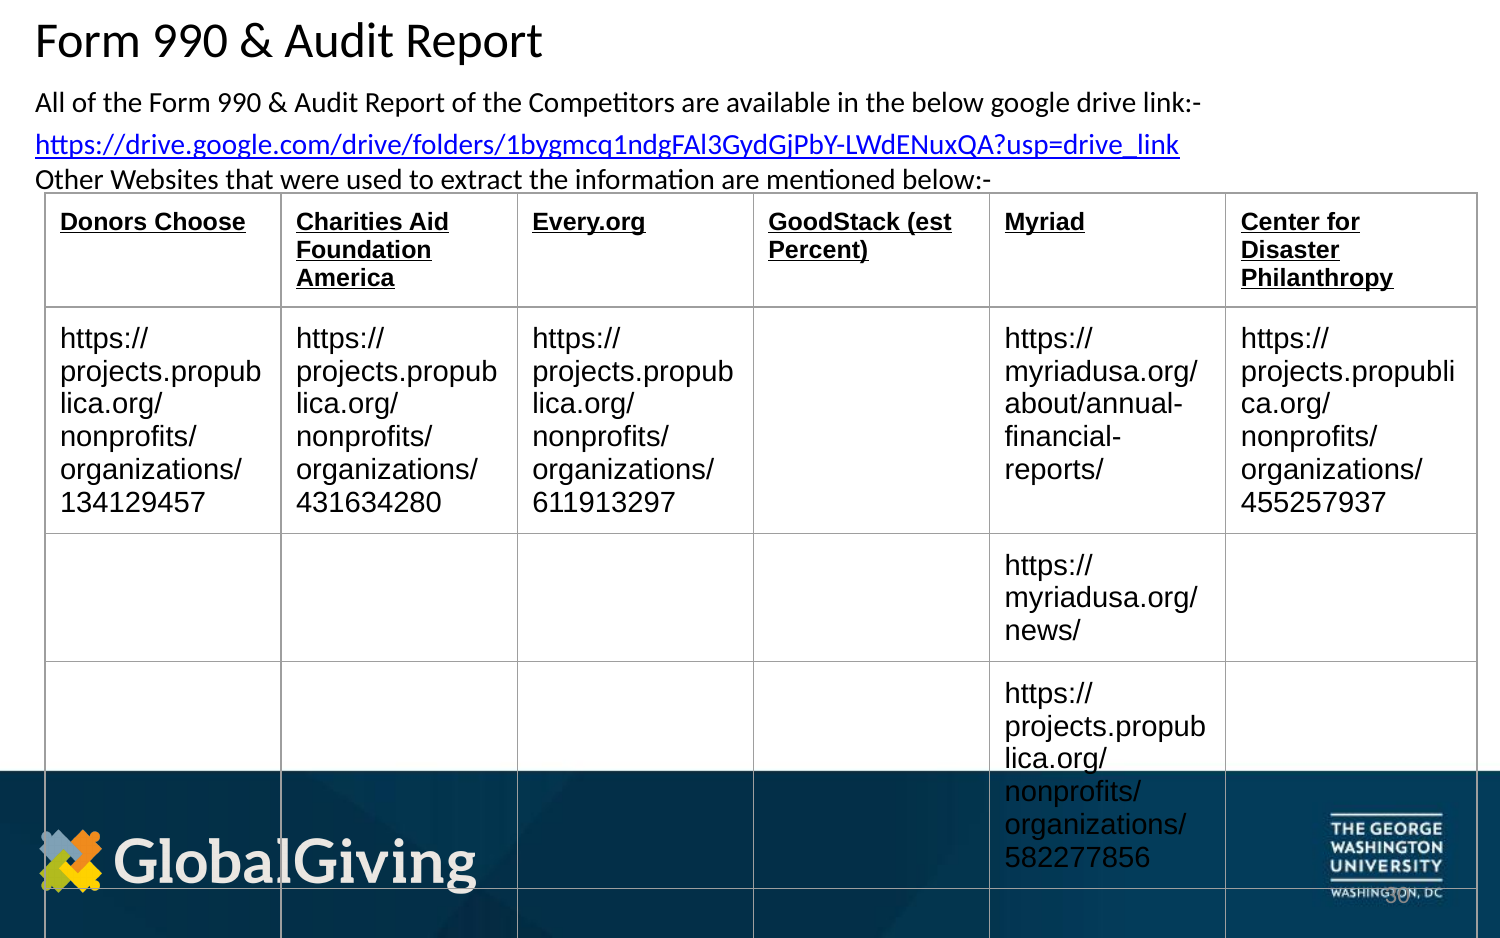

# Form 990 & Audit Report
All of the Form 990 & Audit Report of the Competitors are available in the below google drive link:-
https://drive.google.com/drive/folders/1bygmcq1ndgFAl3GydGjPbY-LWdENuxQA?usp=drive_link
Other Websites that were used to extract the information are mentioned below:-
| Donors Choose | Charities Aid Foundation America | Every.org | GoodStack (est Percent) | Myriad | Center for Disaster Philanthropy |
| --- | --- | --- | --- | --- | --- |
| https://projects.propublica.org/nonprofits/organizations/134129457 | https://projects.propublica.org/nonprofits/organizations/431634280 | https://projects.propublica.org/nonprofits/organizations/611913297 |  | https://myriadusa.org/about/annual-financial-reports/ | https://projects.propublica.org/nonprofits/organizations/455257937 |
|  |  |  |  | https://myriadusa.org/news/ |  |
|  |  |  |  | https://projects.propublica.org/nonprofits/organizations/582277856 |  |
|  |  |  |  |  |  |
30